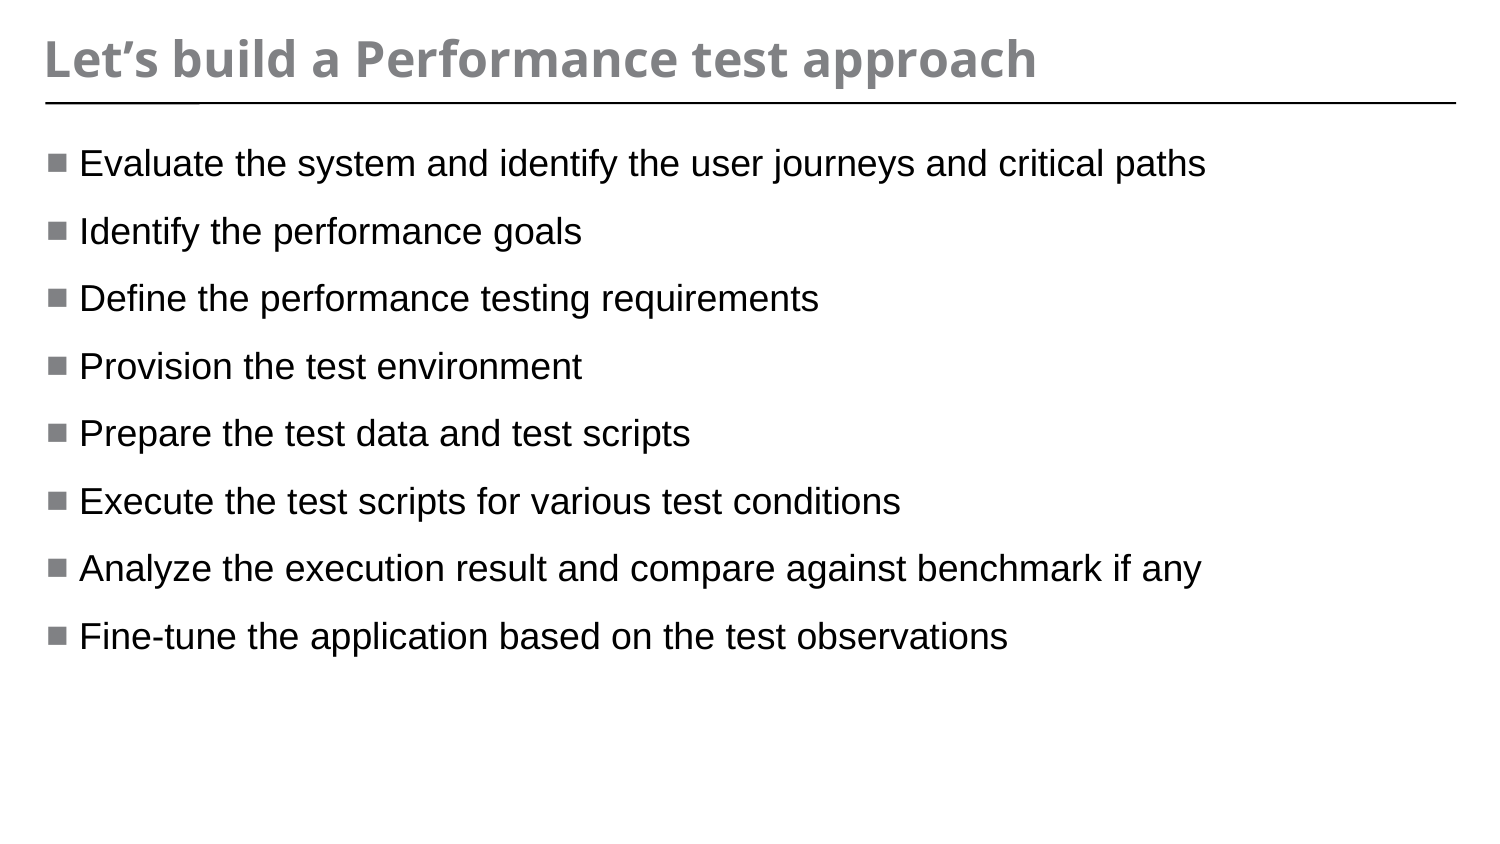

# Let’s build a Performance test approach

Evaluate the system and identify the user journeys and critical paths
Identify the performance goals
Define the performance testing requirements
Provision the test environment
Prepare the test data and test scripts
Execute the test scripts for various test conditions
Analyze the execution result and compare against benchmark if any
Fine-tune the application based on the test observations